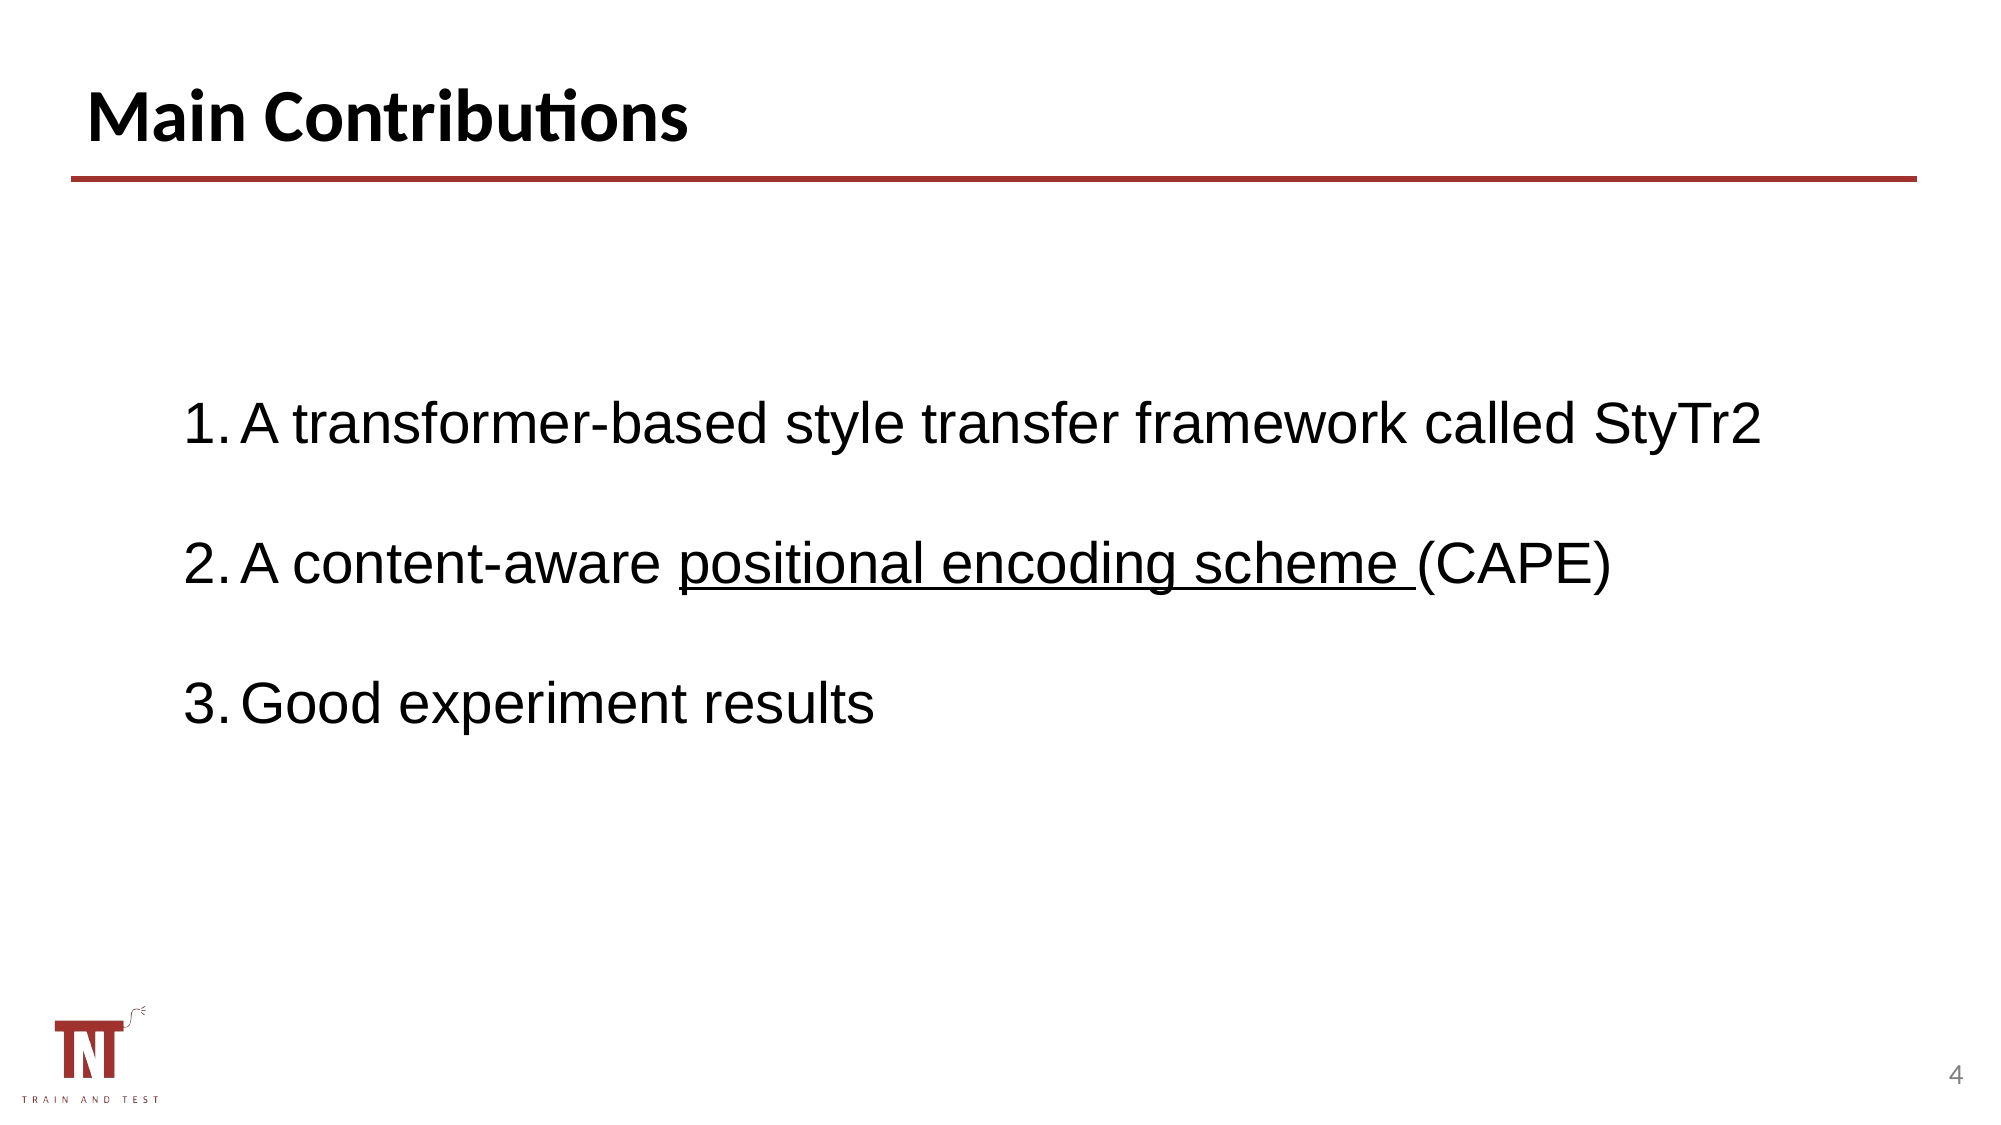

# Main Contributions
A transformer-based style transfer framework called StyTr2

A content-aware positional encoding scheme (CAPE)

Good experiment results
4